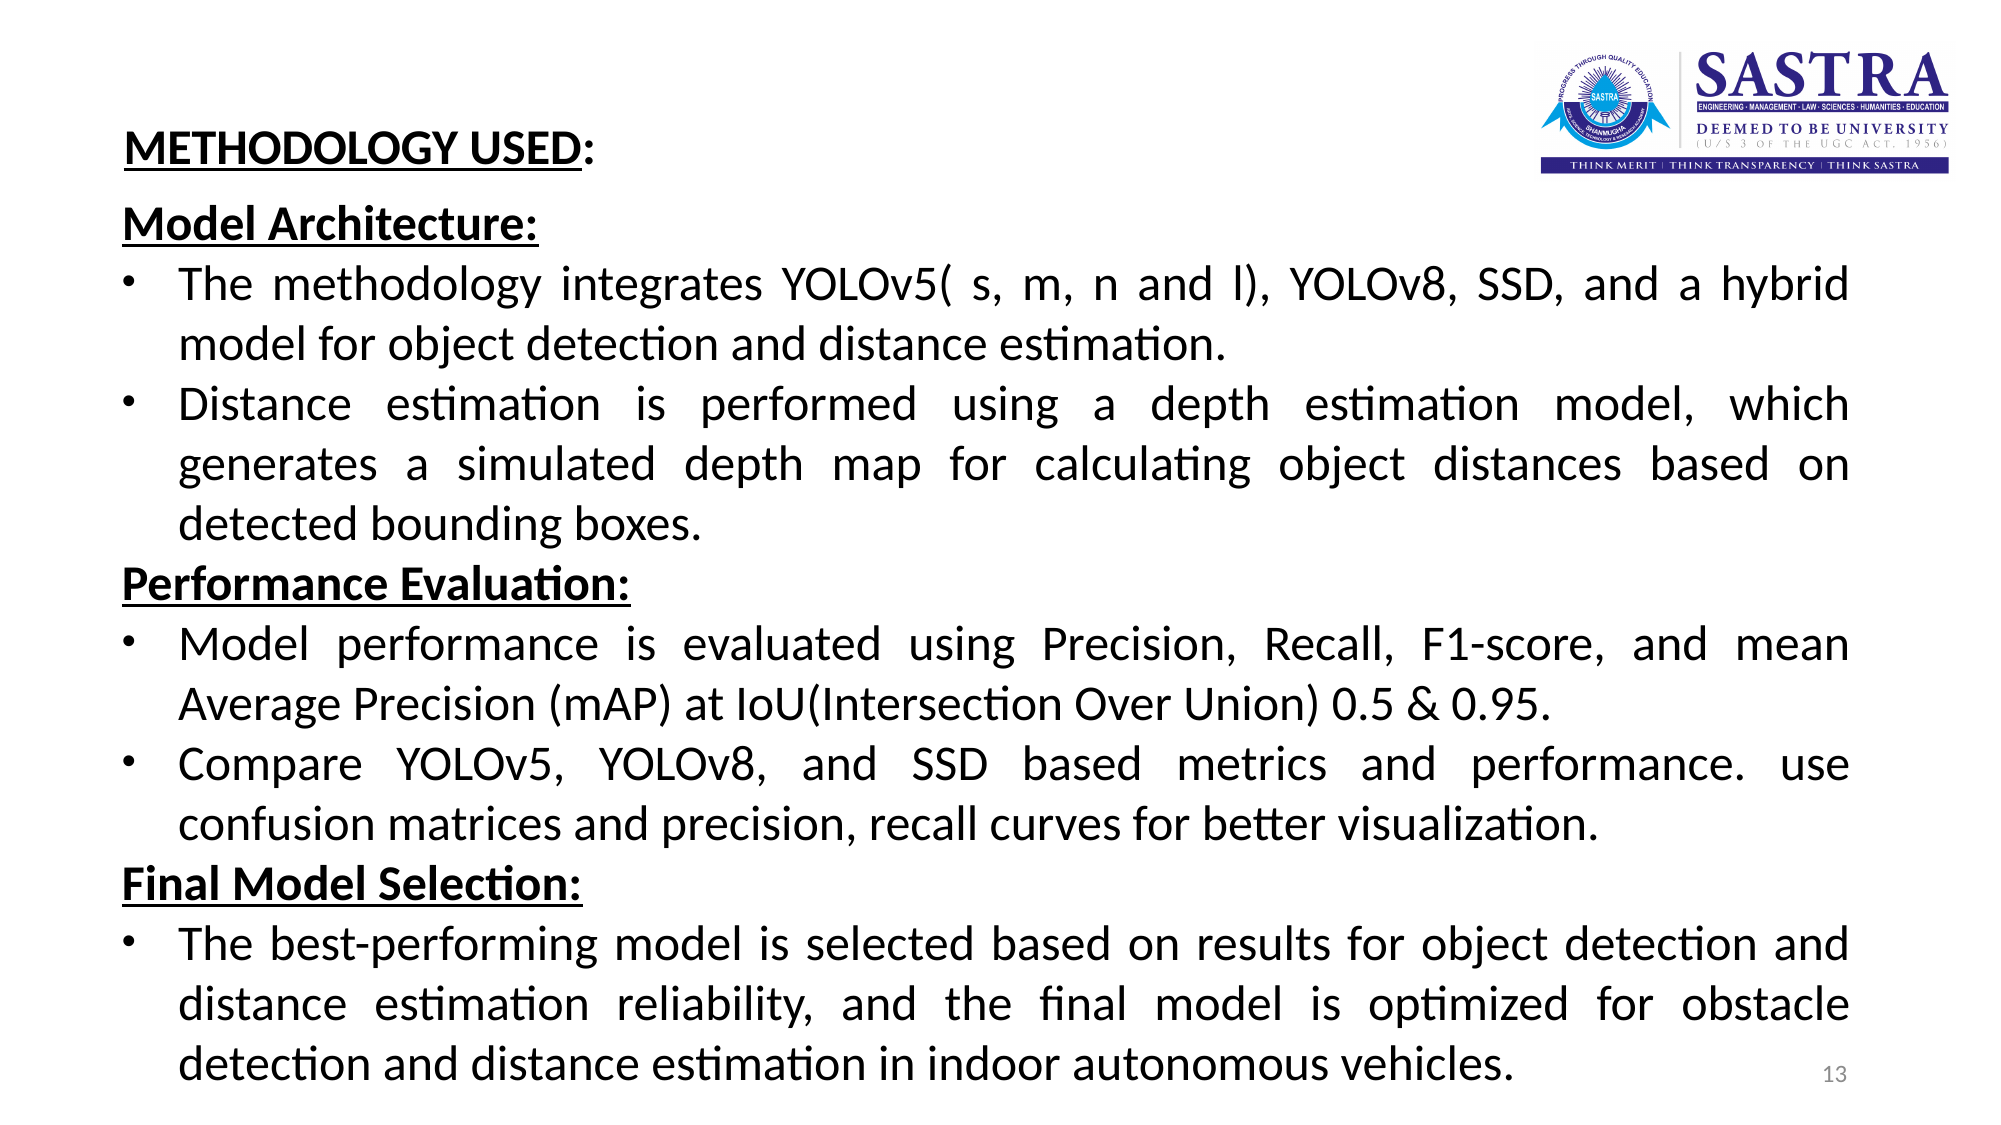

METHODOLOGY USED:
Model Architecture:
The methodology integrates YOLOv5( s, m, n and l), YOLOv8, SSD, and a hybrid model for object detection and distance estimation.
Distance estimation is performed using a depth estimation model, which generates a simulated depth map for calculating object distances based on detected bounding boxes.
Performance Evaluation:
Model performance is evaluated using Precision, Recall, F1-score, and mean Average Precision (mAP) at IoU(Intersection Over Union) 0.5 & 0.95.
Compare YOLOv5, YOLOv8, and SSD based metrics and performance. use confusion matrices and precision, recall curves for better visualization.
Final Model Selection:
The best-performing model is selected based on results for object detection and distance estimation reliability, and the final model is optimized for obstacle detection and distance estimation in indoor autonomous vehicles.

13